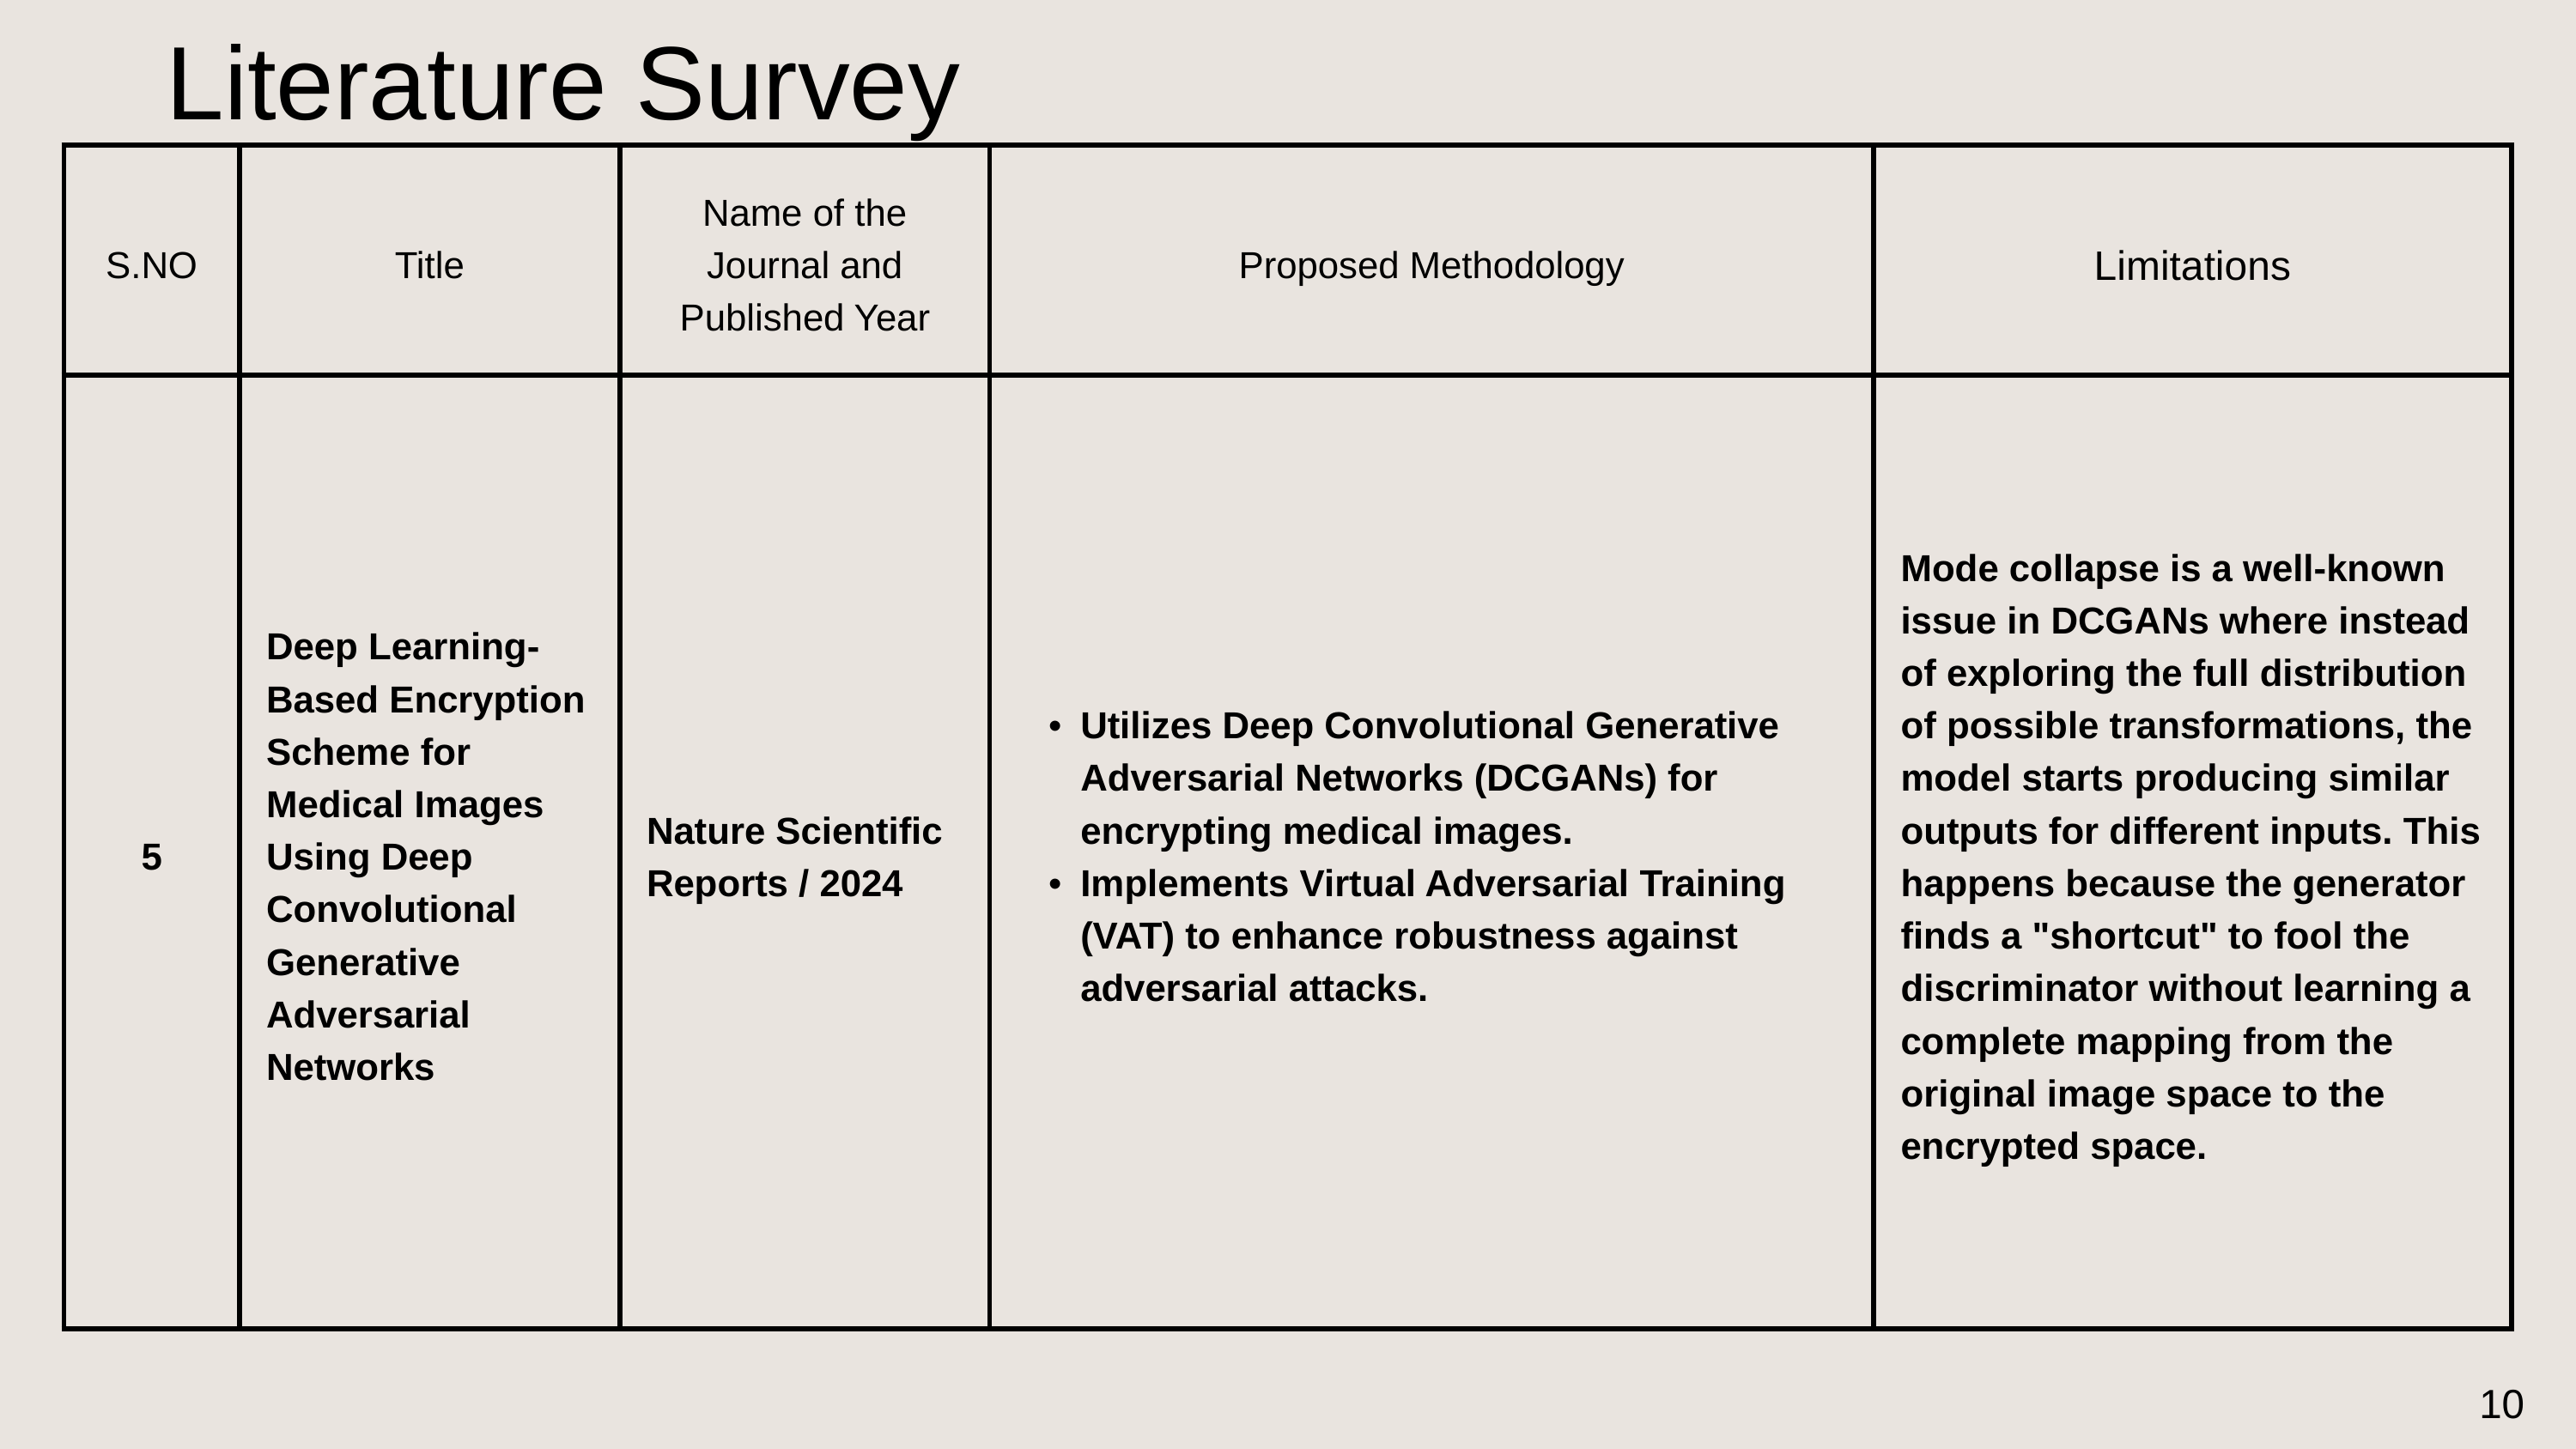

Literature Survey
| S.NO | Title | Name of the Journal and Published Year | Proposed Methodology | Limitations |
| --- | --- | --- | --- | --- |
| 5 | Deep Learning-Based Encryption Scheme for Medical Images Using Deep Convolutional Generative Adversarial Networks | Nature Scientific Reports / 2024 | Utilizes Deep Convolutional Generative Adversarial Networks (DCGANs) for encrypting medical images. Implements Virtual Adversarial Training (VAT) to enhance robustness against adversarial attacks. | Mode collapse is a well-known issue in DCGANs where instead of exploring the full distribution of possible transformations, the model starts producing similar outputs for different inputs. This happens because the generator finds a "shortcut" to fool the discriminator without learning a complete mapping from the original image space to the encrypted space. |
10